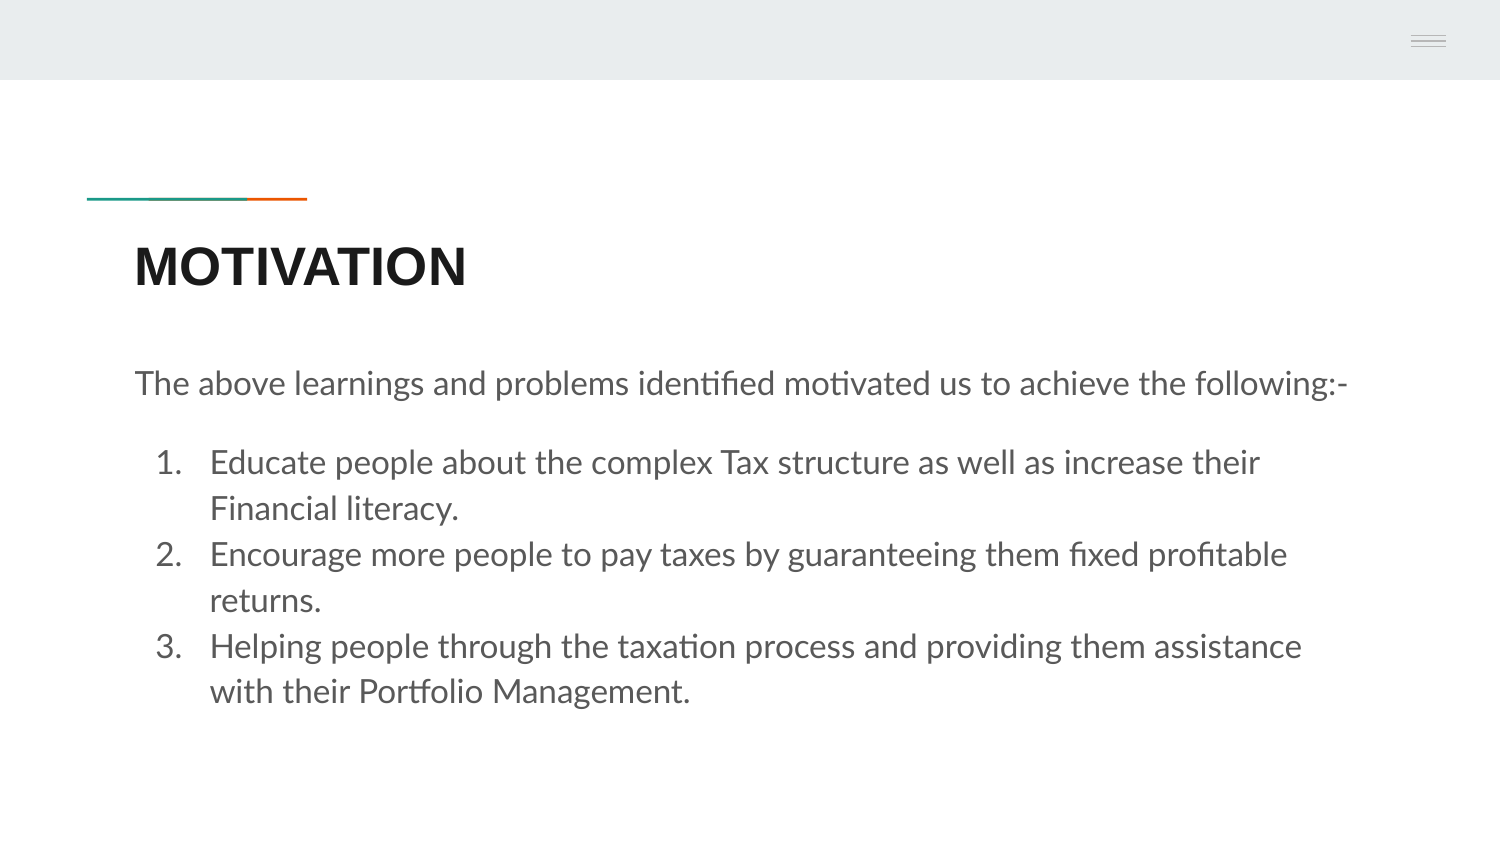

# MOTIVATION
The above learnings and problems identified motivated us to achieve the following:-
Educate people about the complex Tax structure as well as increase their Financial literacy.
Encourage more people to pay taxes by guaranteeing them fixed profitable returns.
Helping people through the taxation process and providing them assistance with their Portfolio Management.